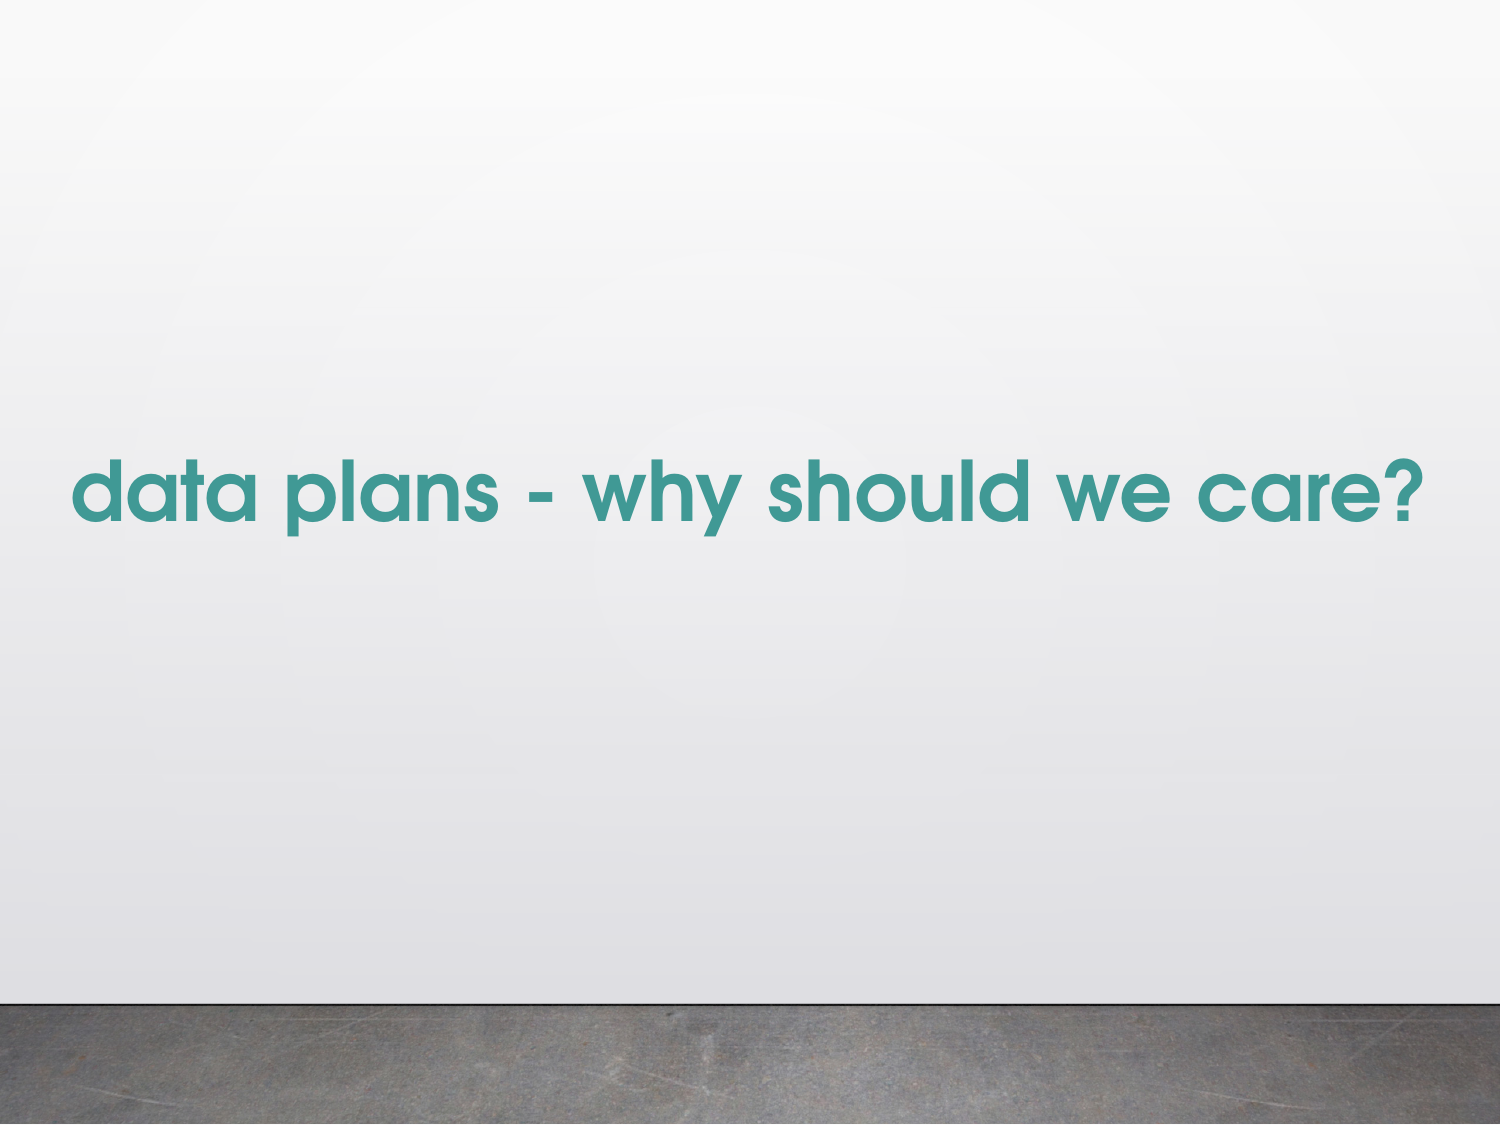

data plans - why should we care?